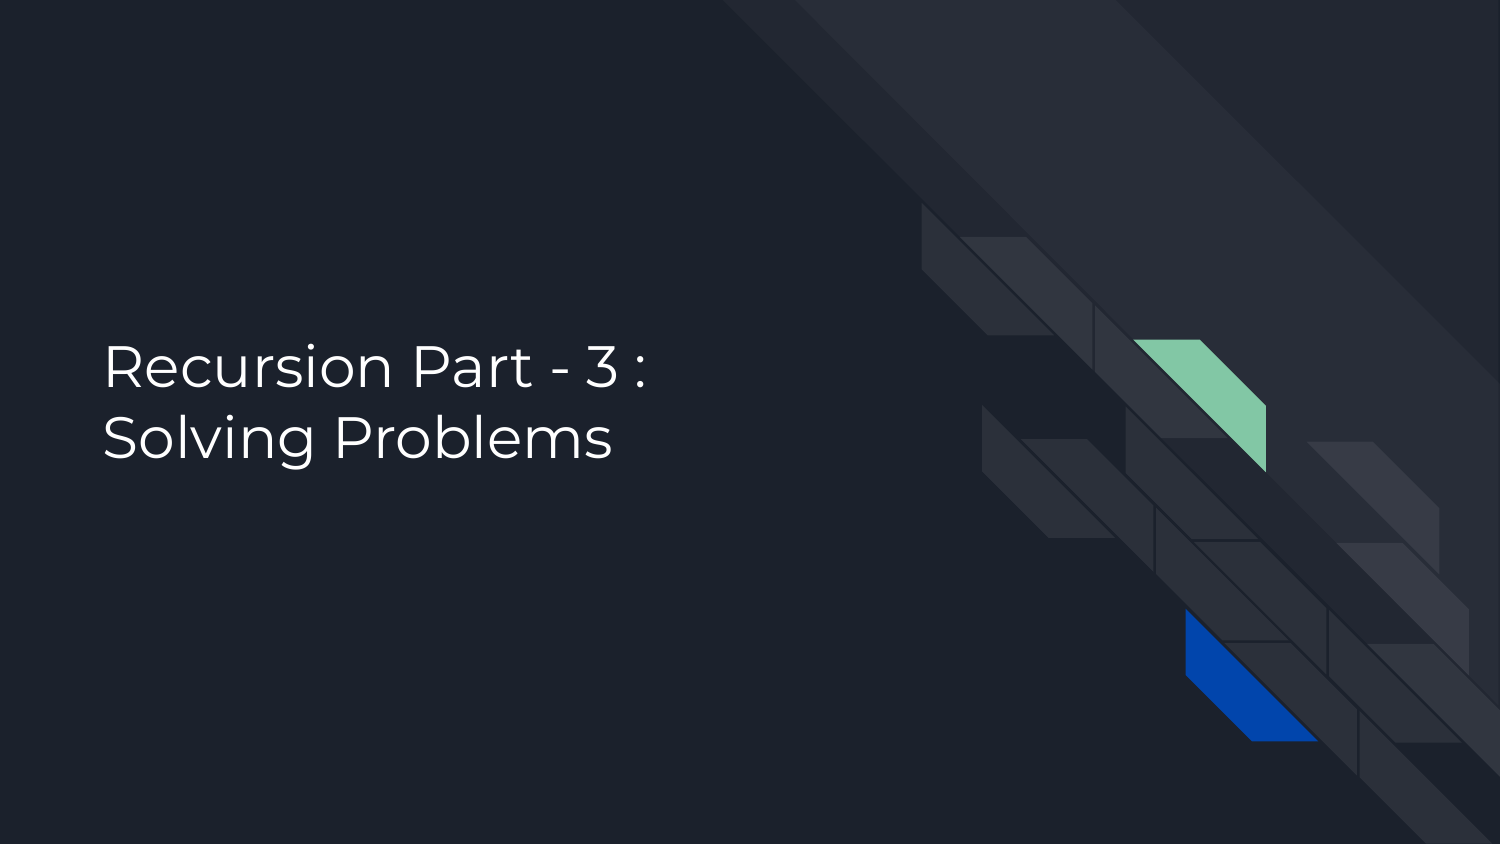

# Recursion Part - 3 :
Solving Problems